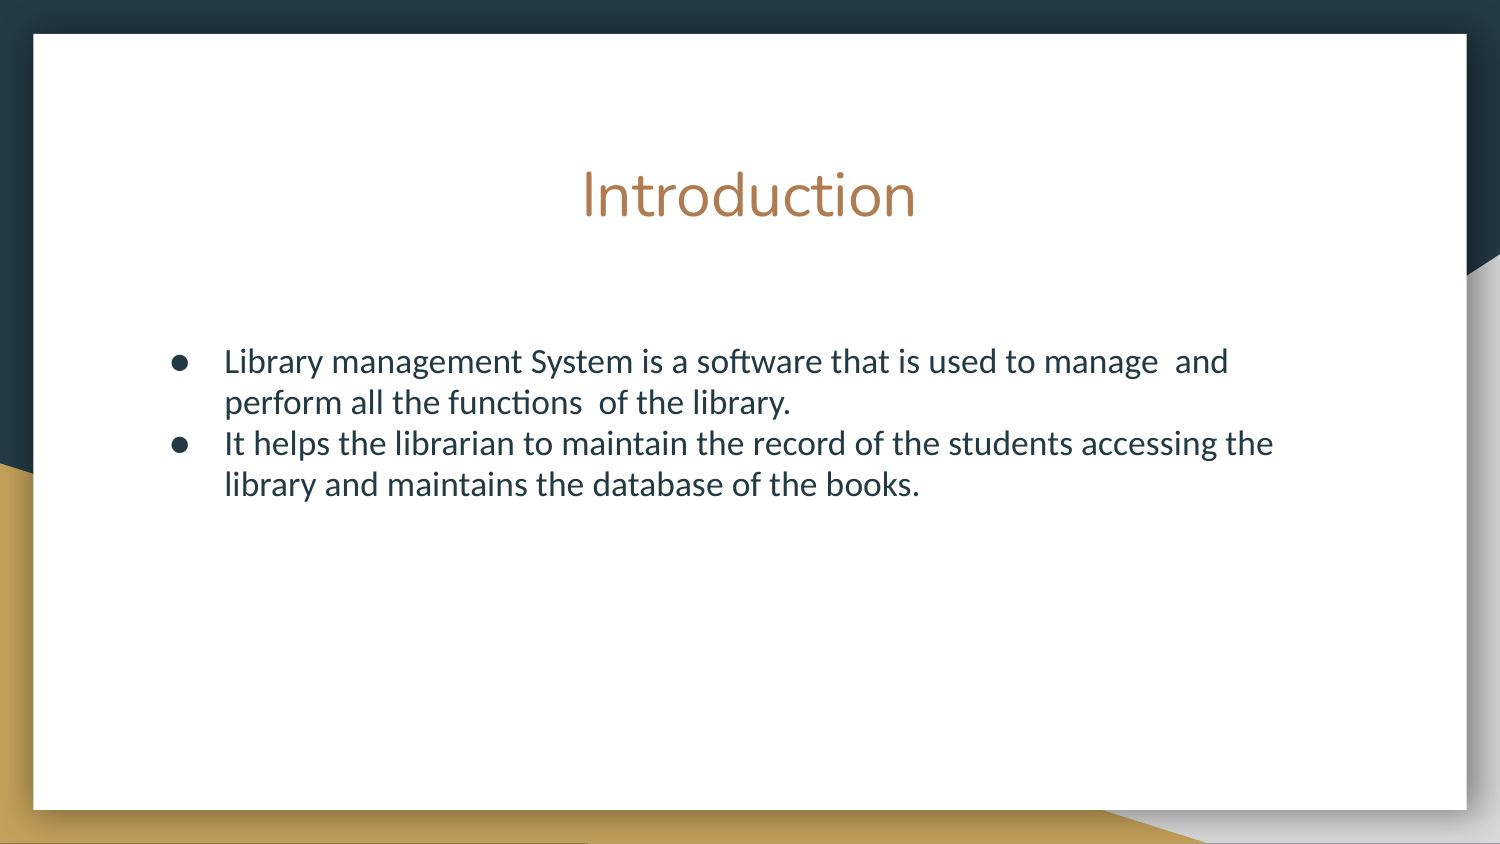

# Introduction
Library management System is a software that is used to manage  and perform all the functions  of the library.
It helps the librarian to maintain the record of the students accessing the library and maintains the database of the books.